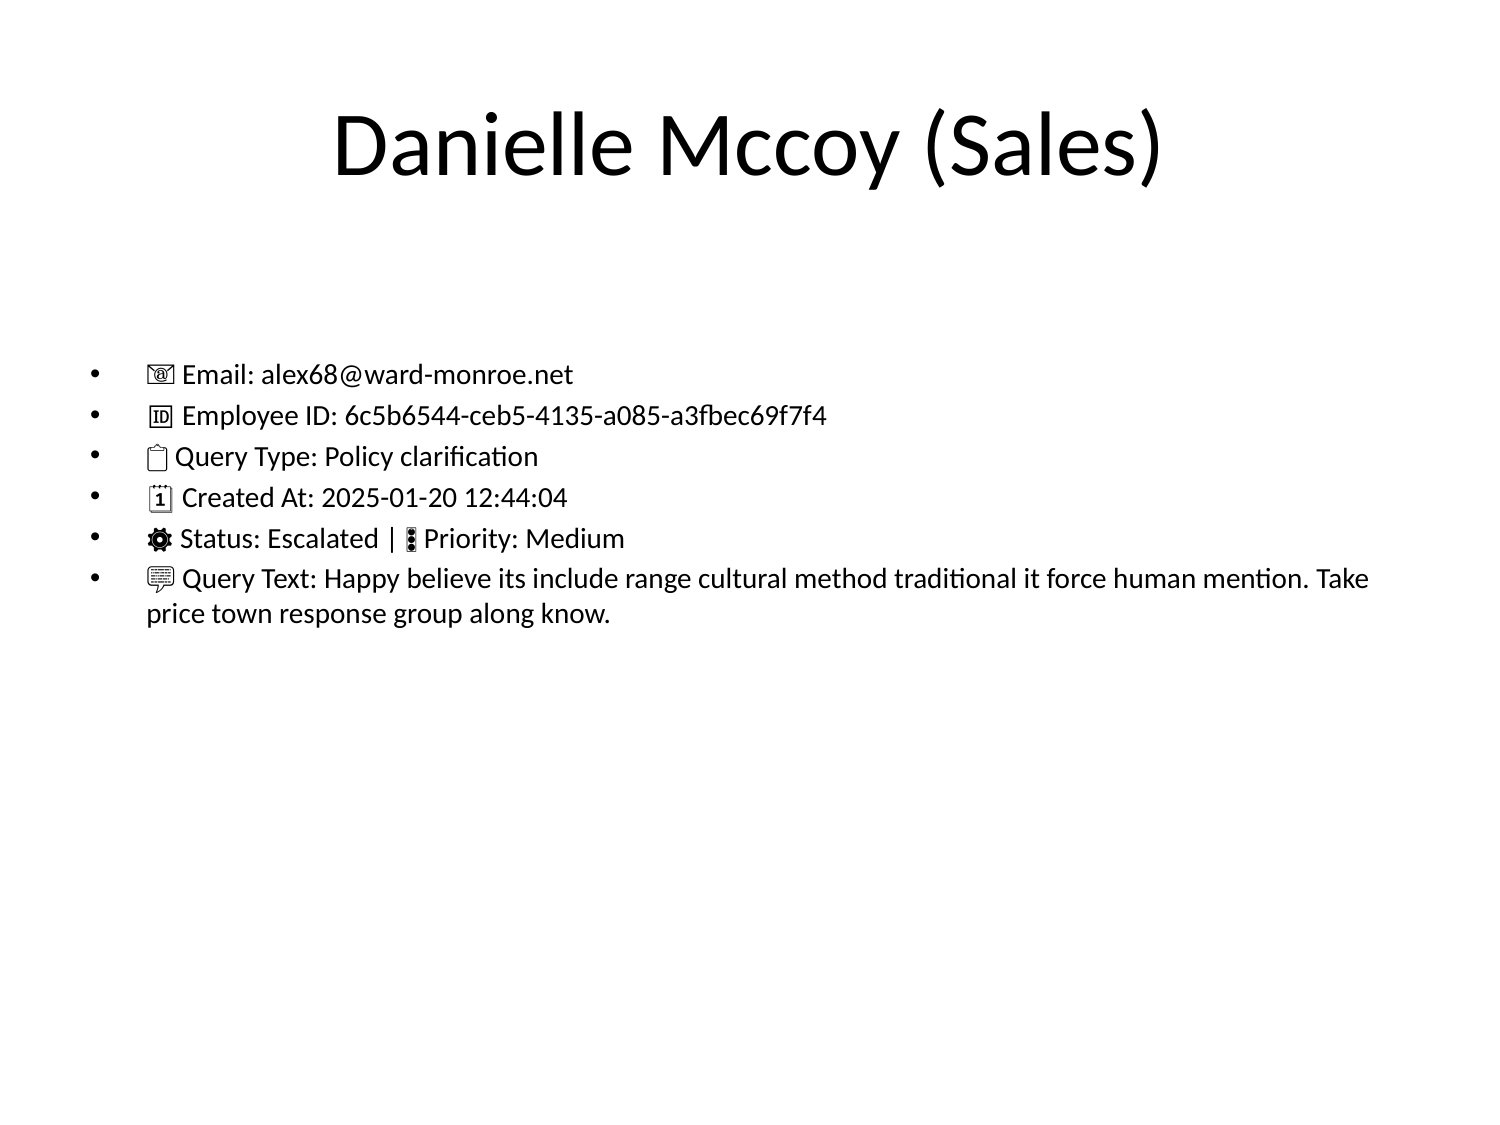

# Danielle Mccoy (Sales)

📧 Email: alex68@ward-monroe.net
🆔 Employee ID: 6c5b6544-ceb5-4135-a085-a3fbec69f7f4
📋 Query Type: Policy clarification
🗓 Created At: 2025-01-20 12:44:04
⚙ Status: Escalated | 🚦 Priority: Medium
💬 Query Text: Happy believe its include range cultural method traditional it force human mention. Take price town response group along know.